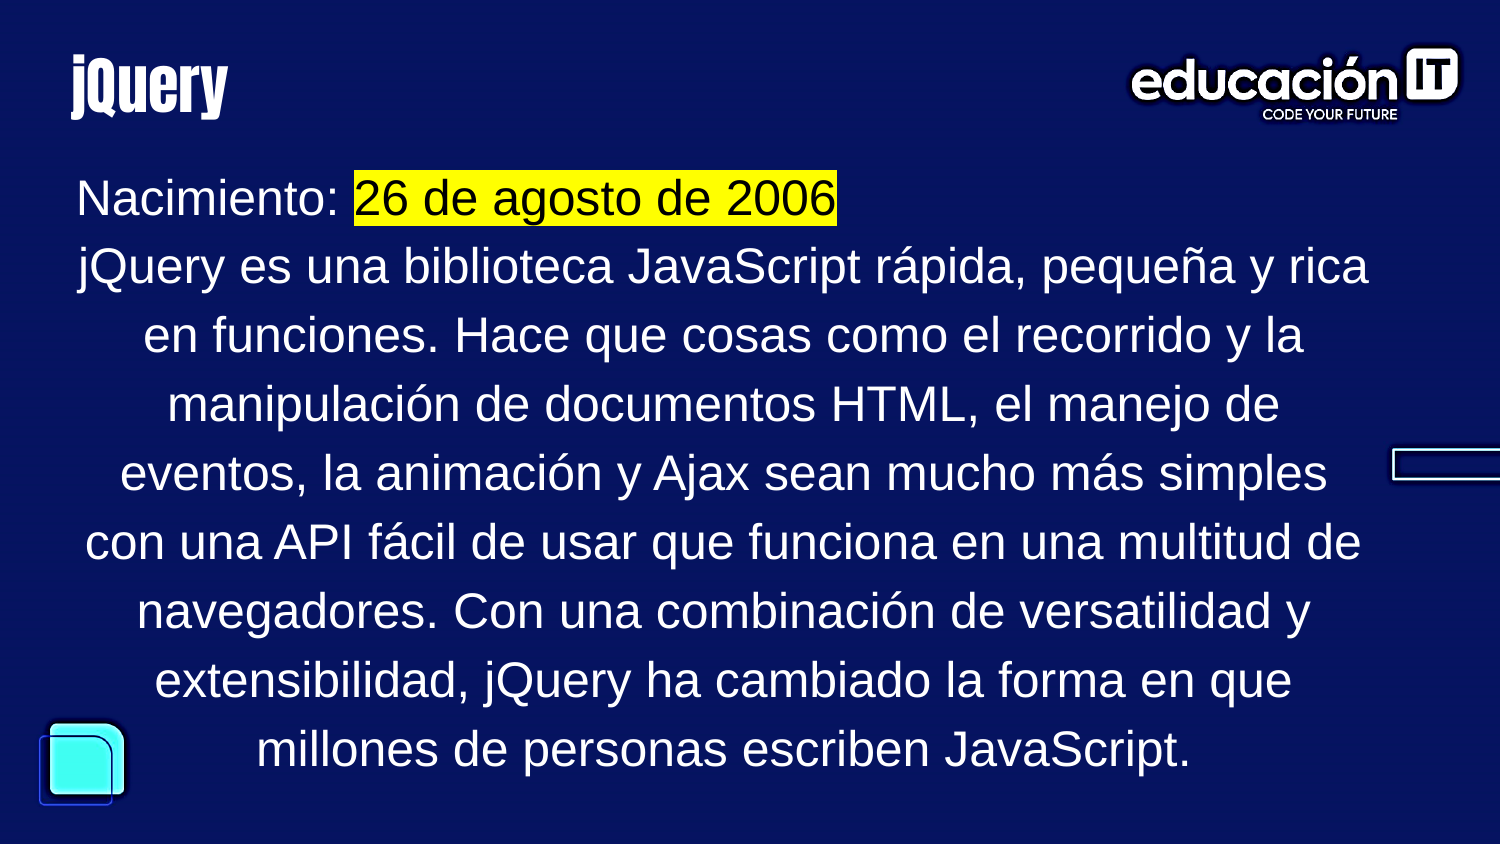

jQuery
Nacimiento: 26 de agosto de 2006
jQuery es una biblioteca JavaScript rápida, pequeña y rica en funciones. Hace que cosas como el recorrido y la manipulación de documentos HTML, el manejo de eventos, la animación y Ajax sean mucho más simples con una API fácil de usar que funciona en una multitud de navegadores. Con una combinación de versatilidad y extensibilidad, jQuery ha cambiado la forma en que millones de personas escriben JavaScript.